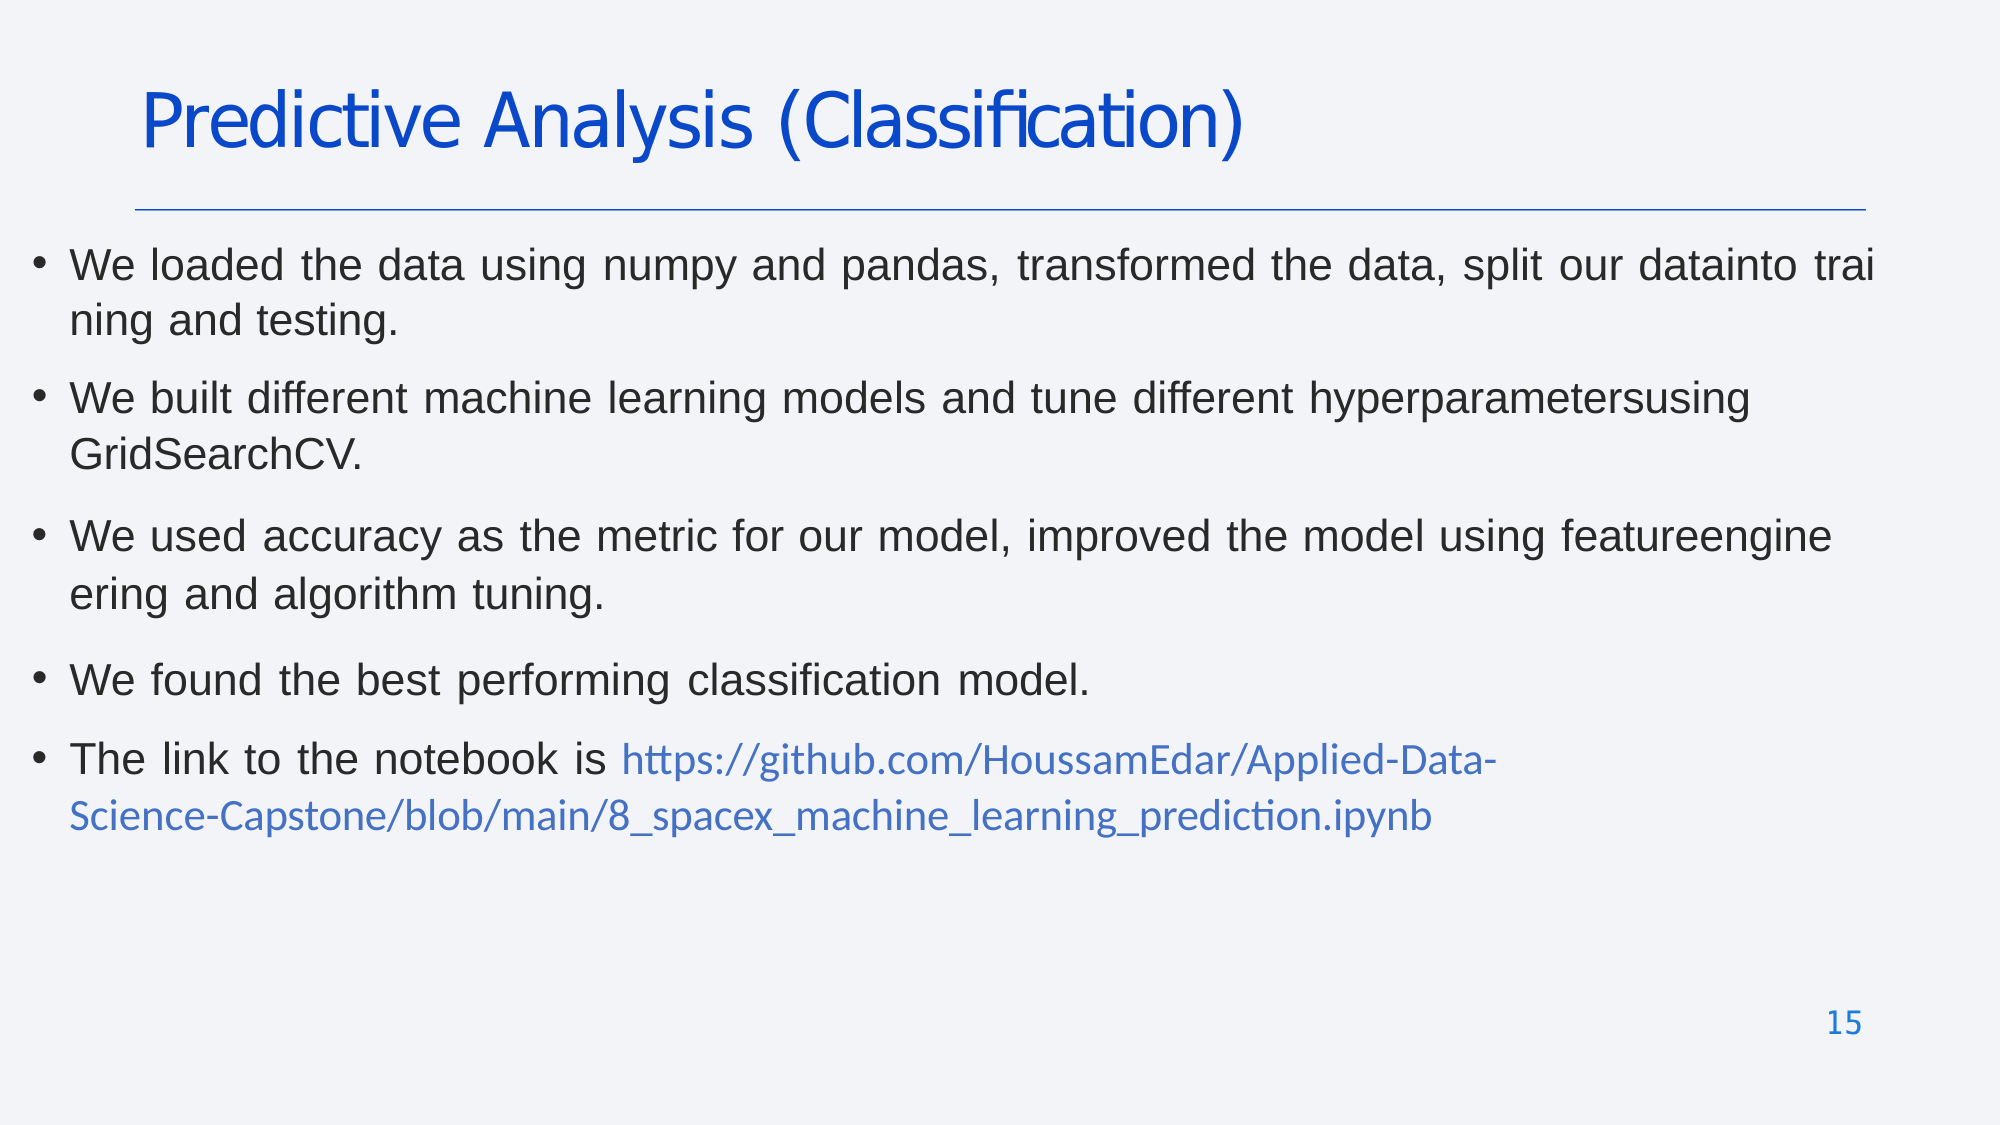

# Predictive Analysis (Classification)
We loaded the data using numpy and pandas, transformed the data, split our datainto trai
ning and testing.
We built different machine learning models and tune different hyperparametersusing
GridSearchCV.
We used accuracy as the metric for our model, improved the model using featureengine ering and algorithm tuning.
We found the best performing classification model.
The link to the notebook is https://github.com/HoussamEdar/Applied-Data- Science-Capstone/blob/main/8_spacex_machine_learning_prediction.ipynb
15